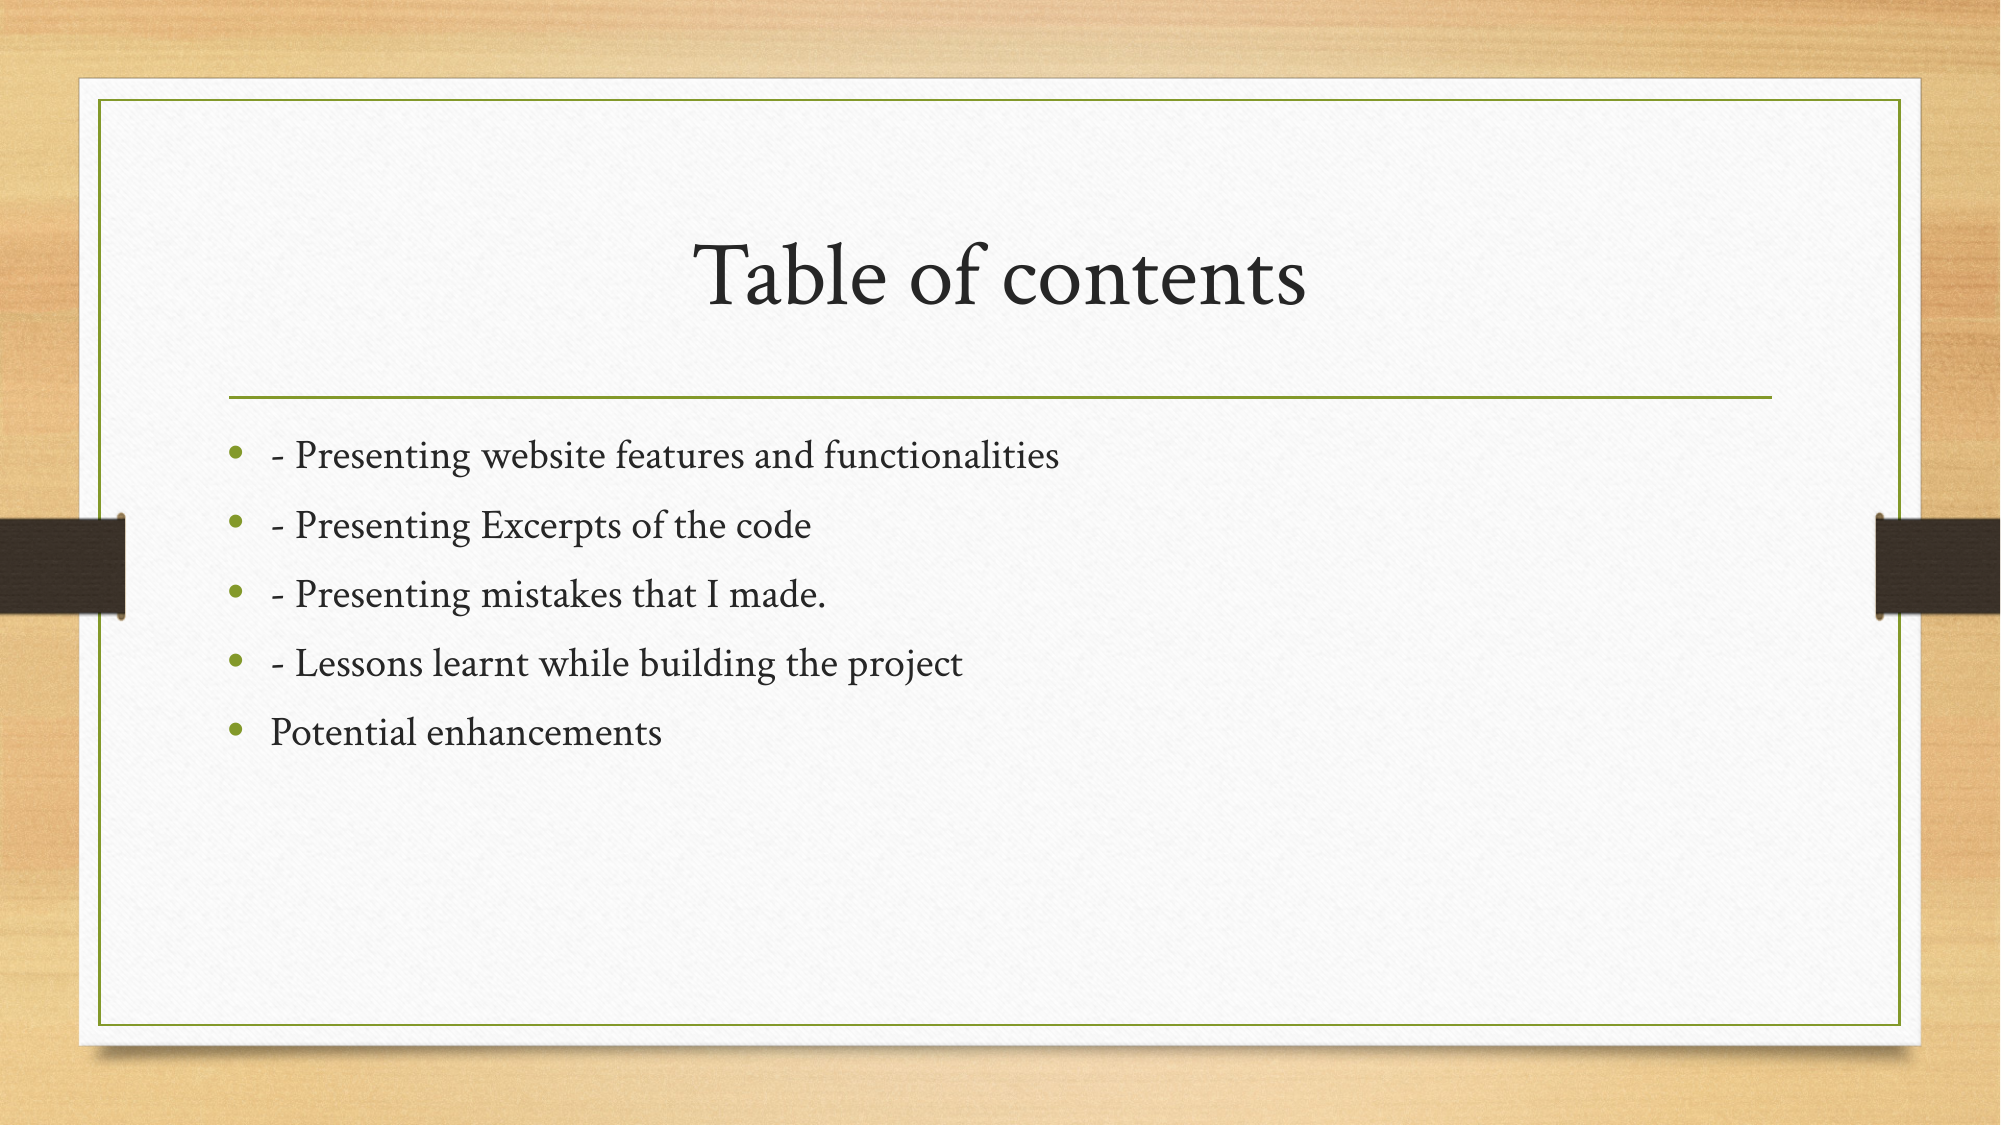

# Table of contents
- Presenting website features and functionalities
- Presenting Excerpts of the code
- Presenting mistakes that I made.
- Lessons learnt while building the project
Potential enhancements